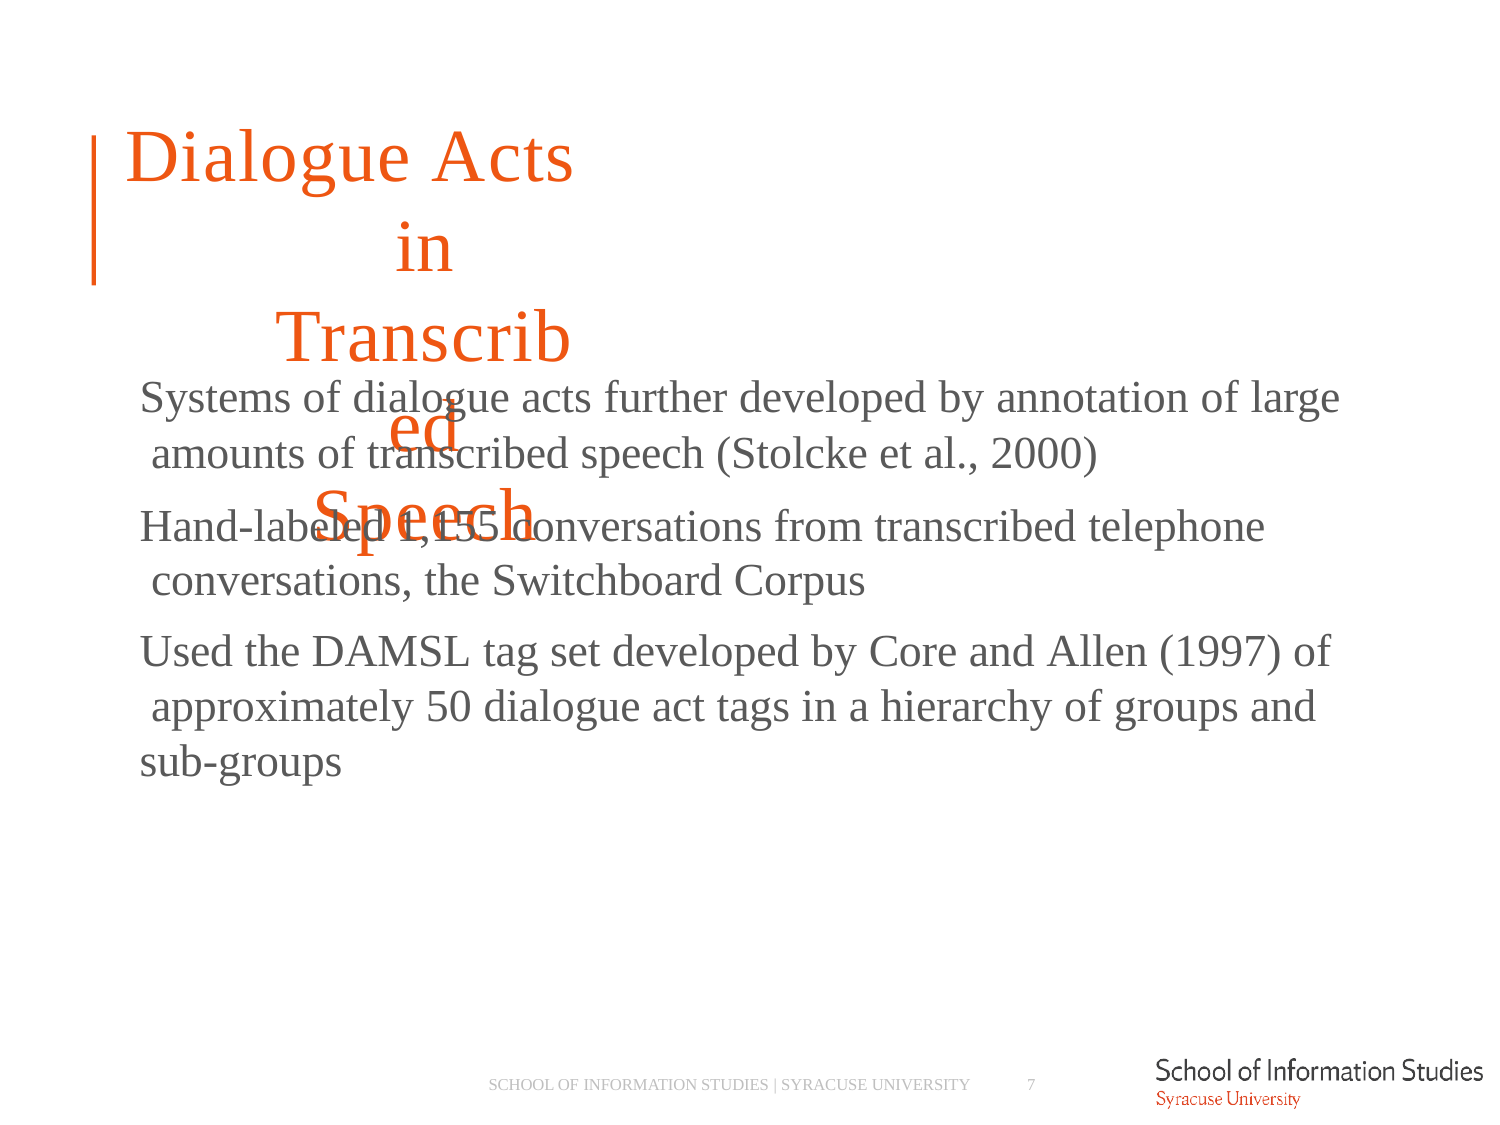

# Dialogue Acts
in Transcribed Speech
Systems of dialogue acts further developed by annotation of large  amounts of transcribed speech (Stolcke et al., 2000)
Hand-labeled 1,155 conversations from transcribed telephone  conversations, the Switchboard Corpus
Used the DAMSL tag set developed by Core and Allen (1997) of  approximately 50 dialogue act tags in a hierarchy of groups and  sub-groups
SCHOOL OF INFORMATION STUDIES | SYRACUSE UNIVERSITY
7